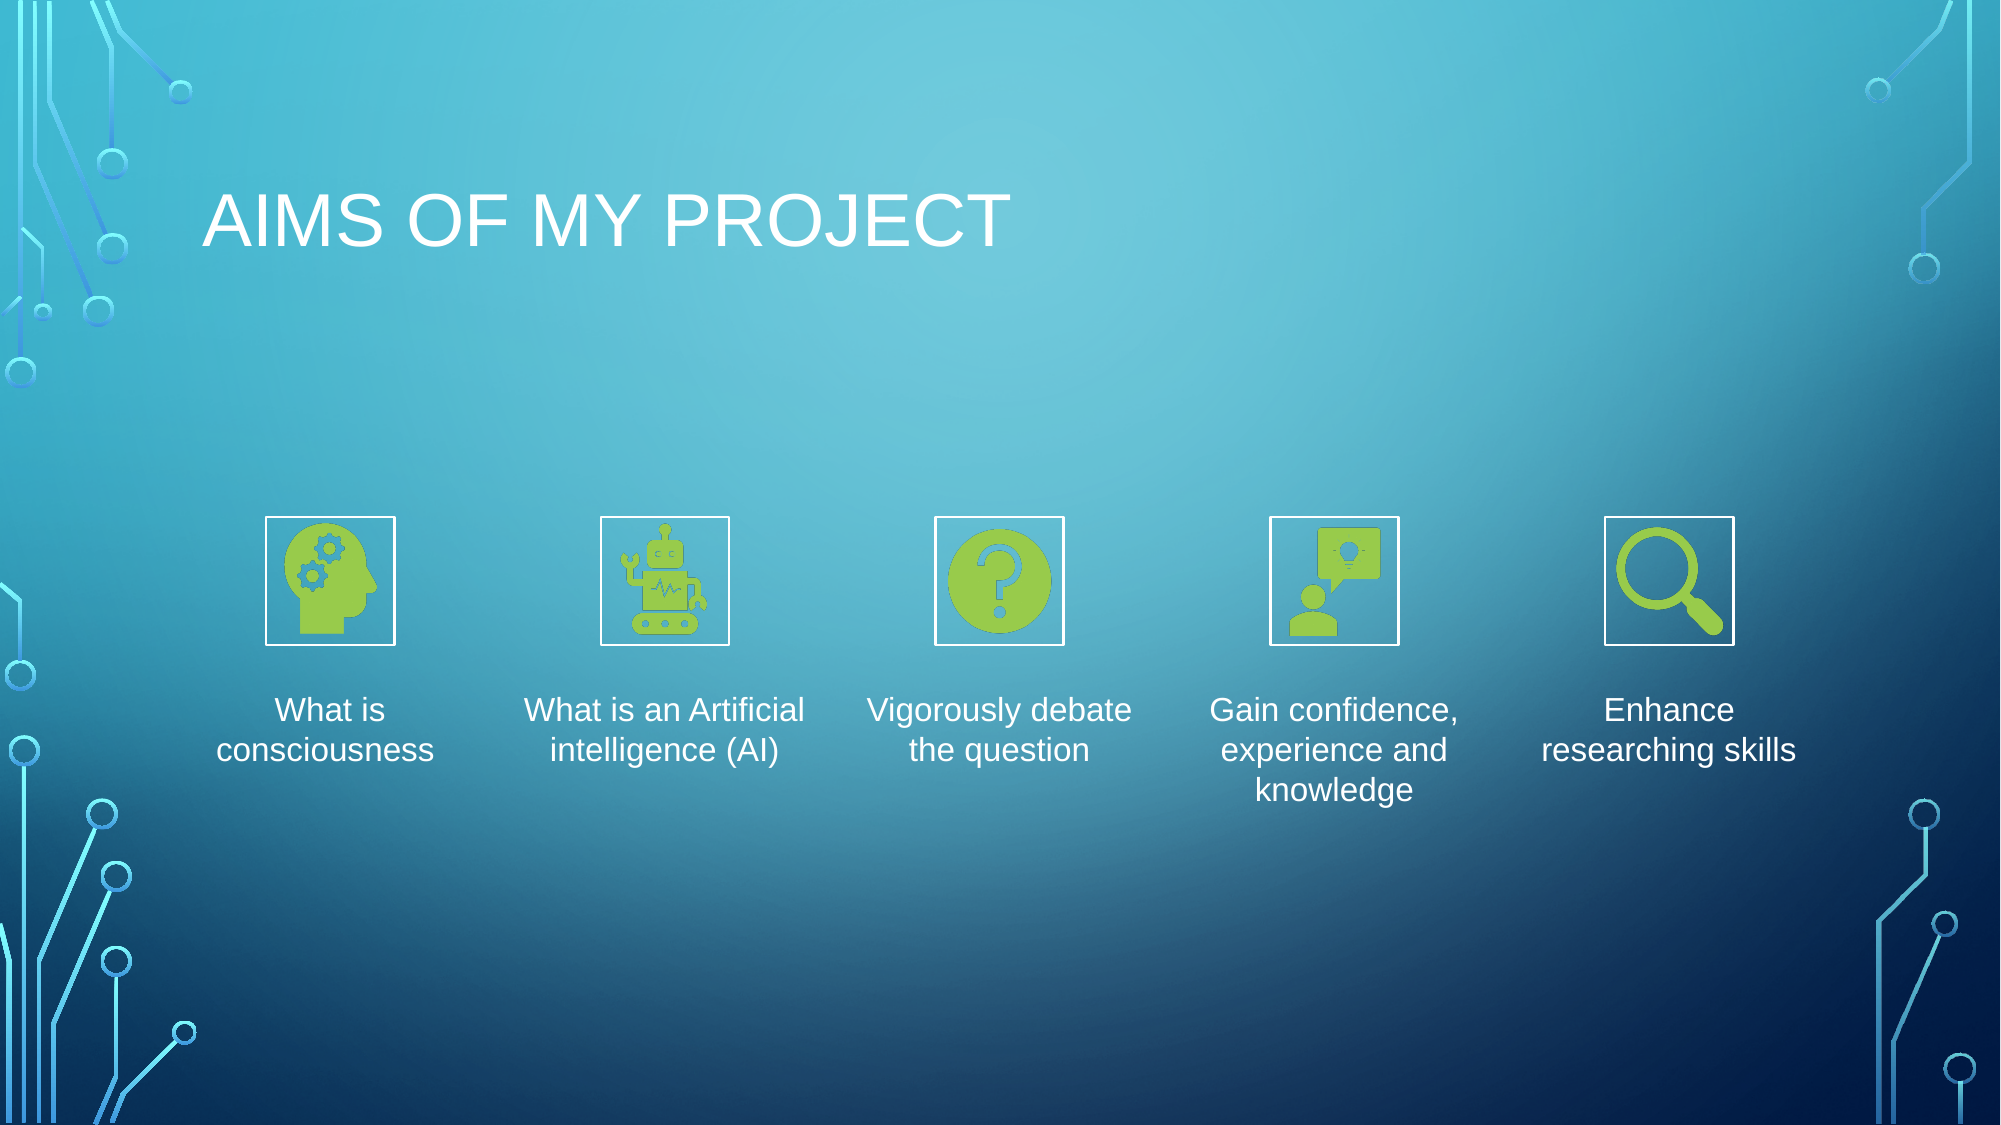

# Aims of my project
What is consciousness
What is an Artificial intelligence (AI)
Vigorously debate the question
Gain confidence, experience and knowledge
Enhance researching skills